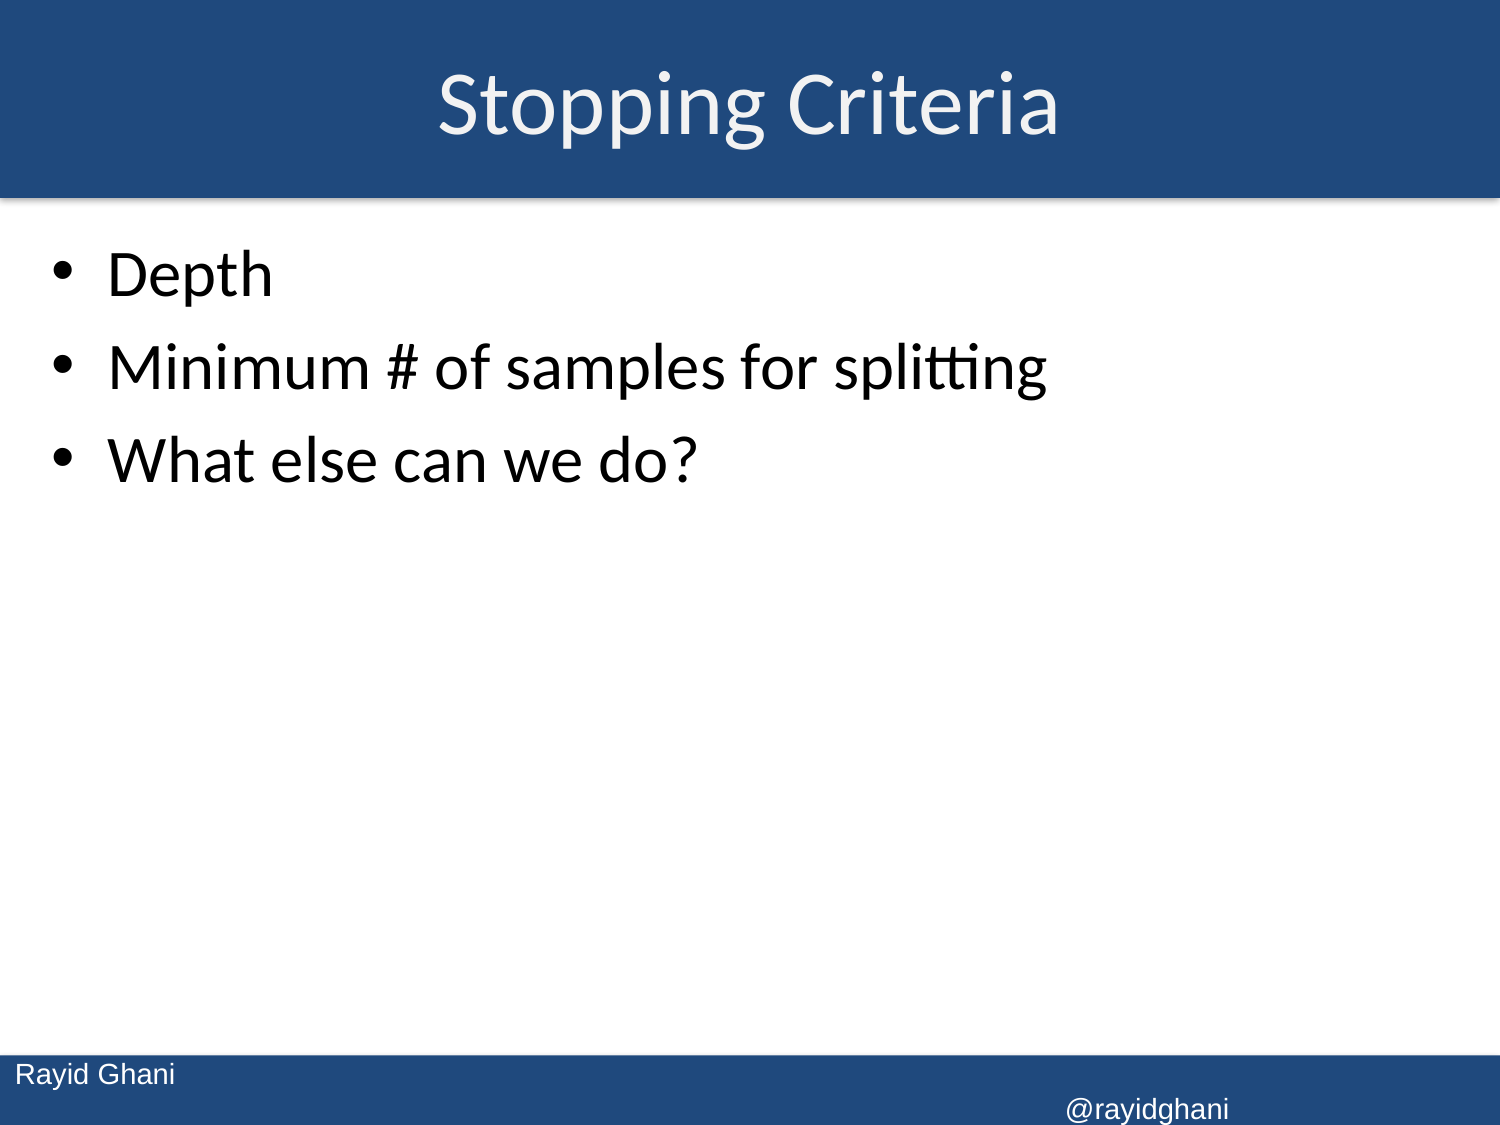

# Stopping Criteria
Depth
Minimum # of samples for splitting
What else can we do?